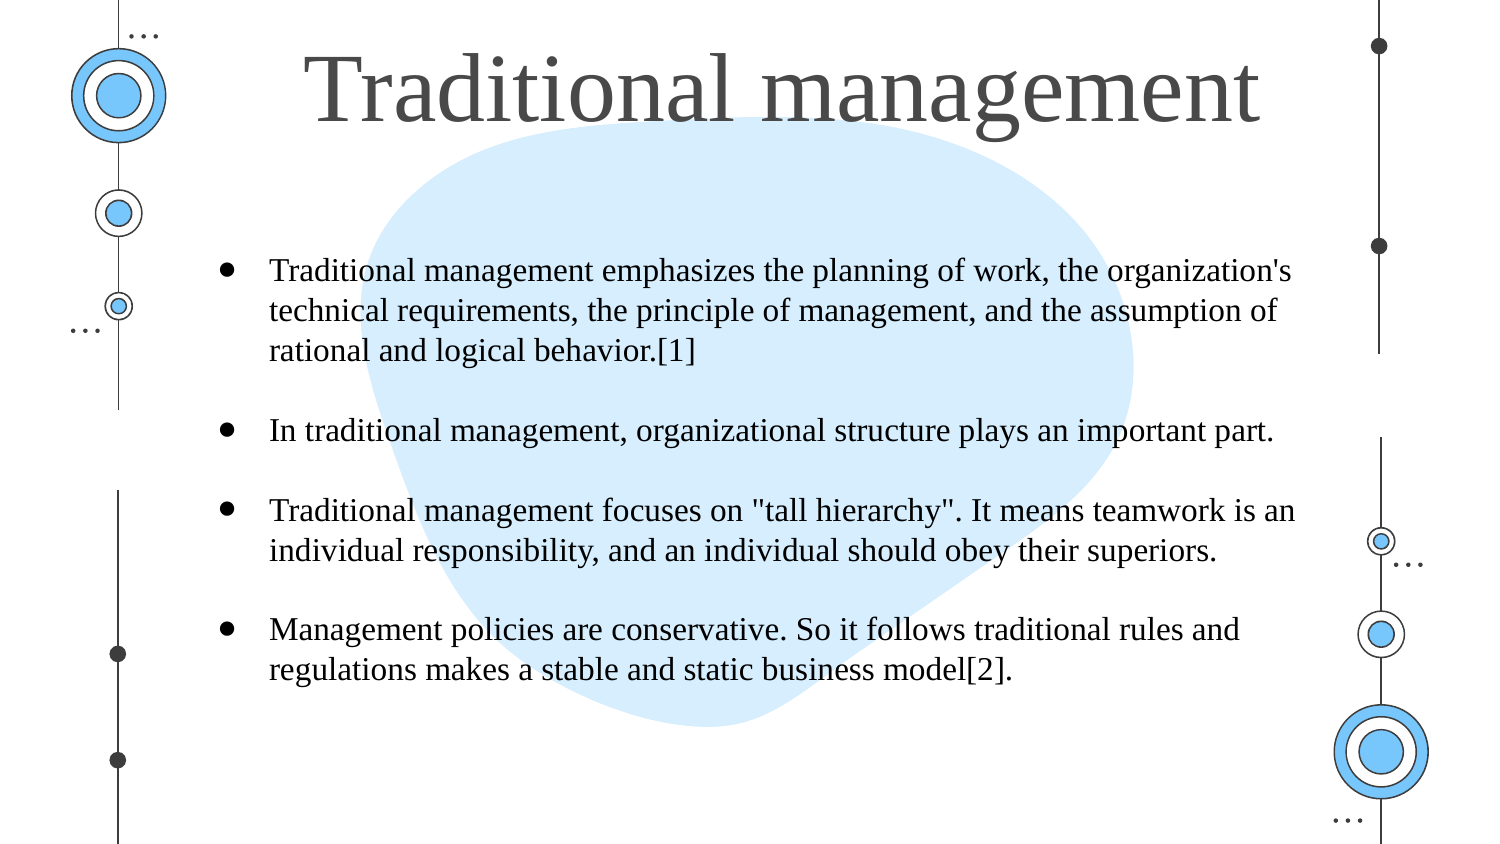

# Traditional management
Traditional management emphasizes the planning of work, the organization's technical requirements, the principle of management, and the assumption of rational and logical behavior.[1]

In traditional management, organizational structure plays an important part.

Traditional management focuses on "tall hierarchy". It means teamwork is an individual responsibility, and an individual should obey their superiors.

Management policies are conservative. So it follows traditional rules and regulations makes a stable and static business model[2].